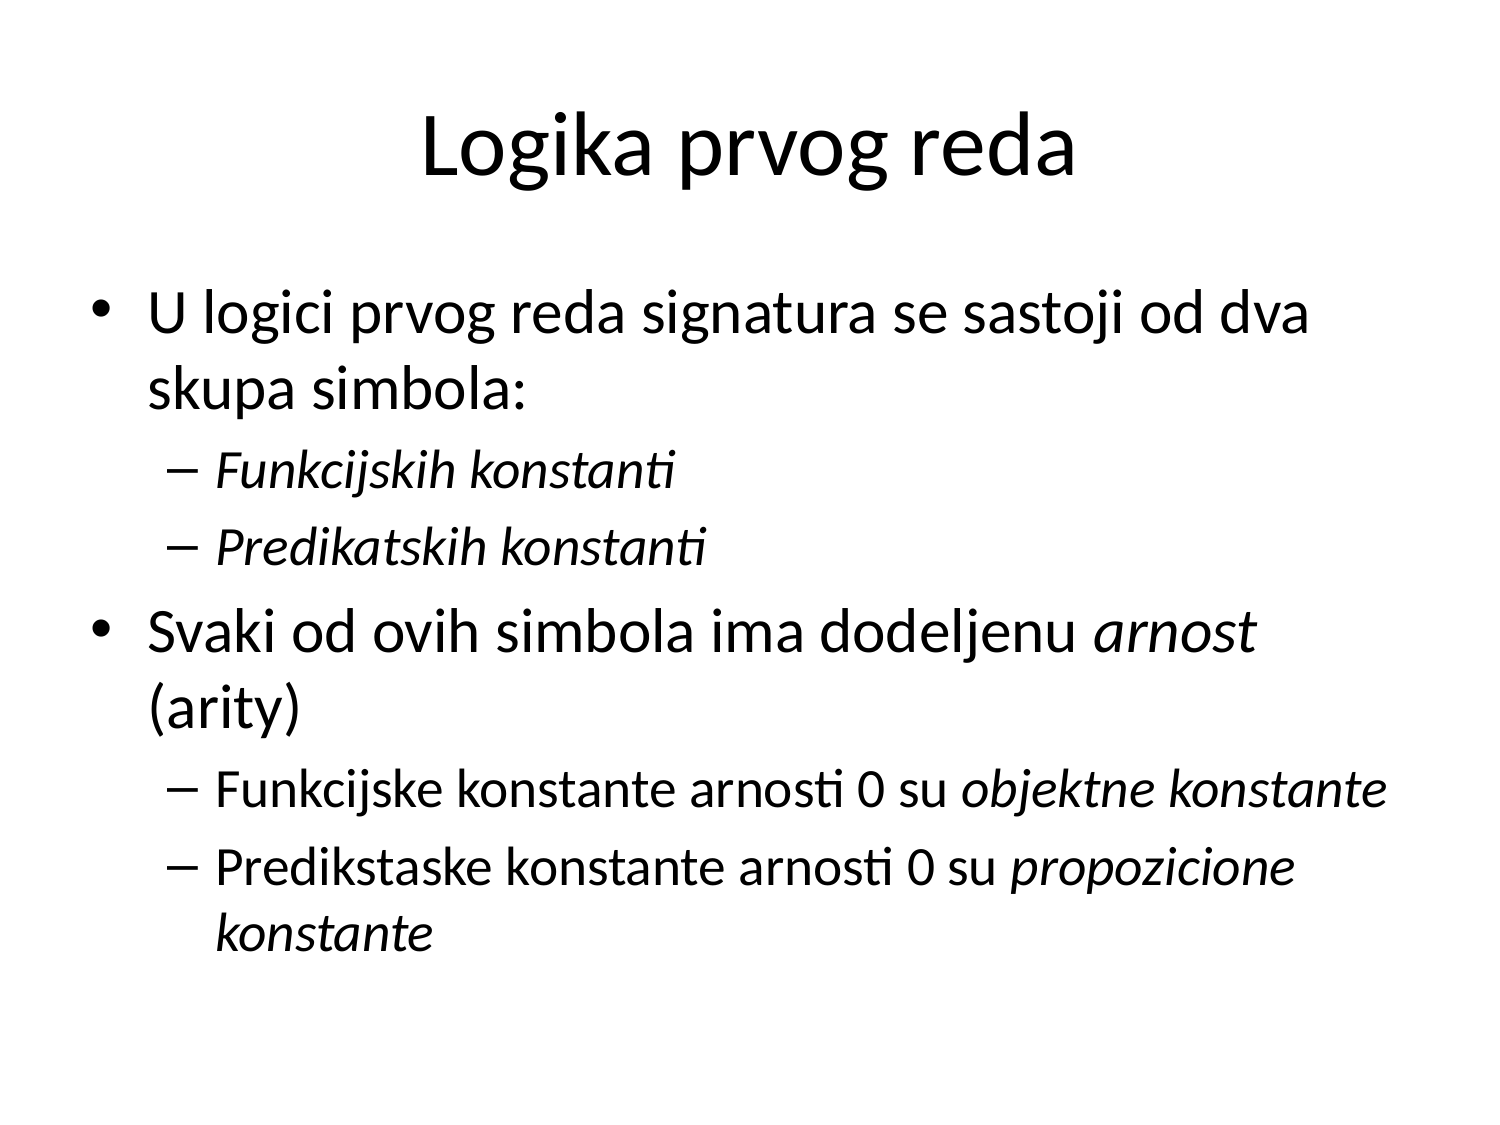

# Logika prvog reda
U logici prvog reda signatura se sastoji od dva skupa simbola:
Funkcijskih konstanti
Predikatskih konstanti
Svaki od ovih simbola ima dodeljenu arnost (arity)
Funkcijske konstante arnosti 0 su objektne konstante
Predikstaske konstante arnosti 0 su propozicione konstante